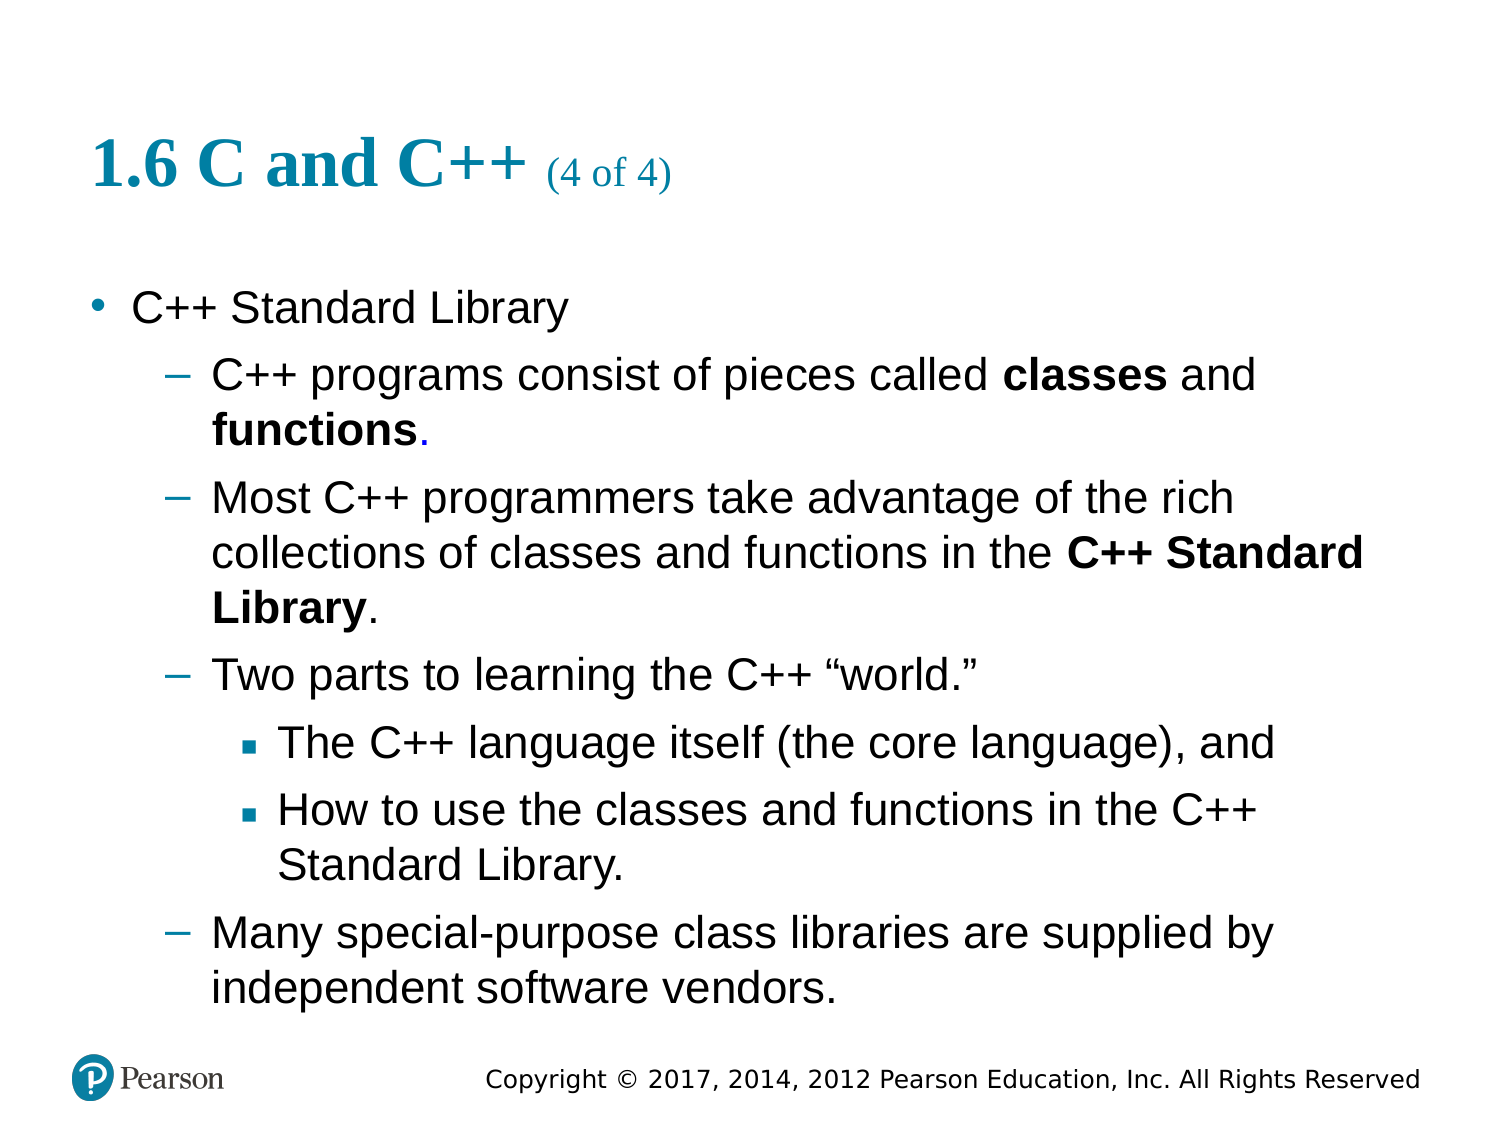

# 1.6 C and C++ (4 of 4)
C++ Standard Library
C++ programs consist of pieces called classes and functions.
Most C++ programmers take advantage of the rich collections of classes and functions in the C++ Standard Library.
Two parts to learning the C++ “world.”
The C++ language itself (the core language), and
How to use the classes and functions in the C++ Standard Library.
Many special-purpose class libraries are supplied by independent software vendors.